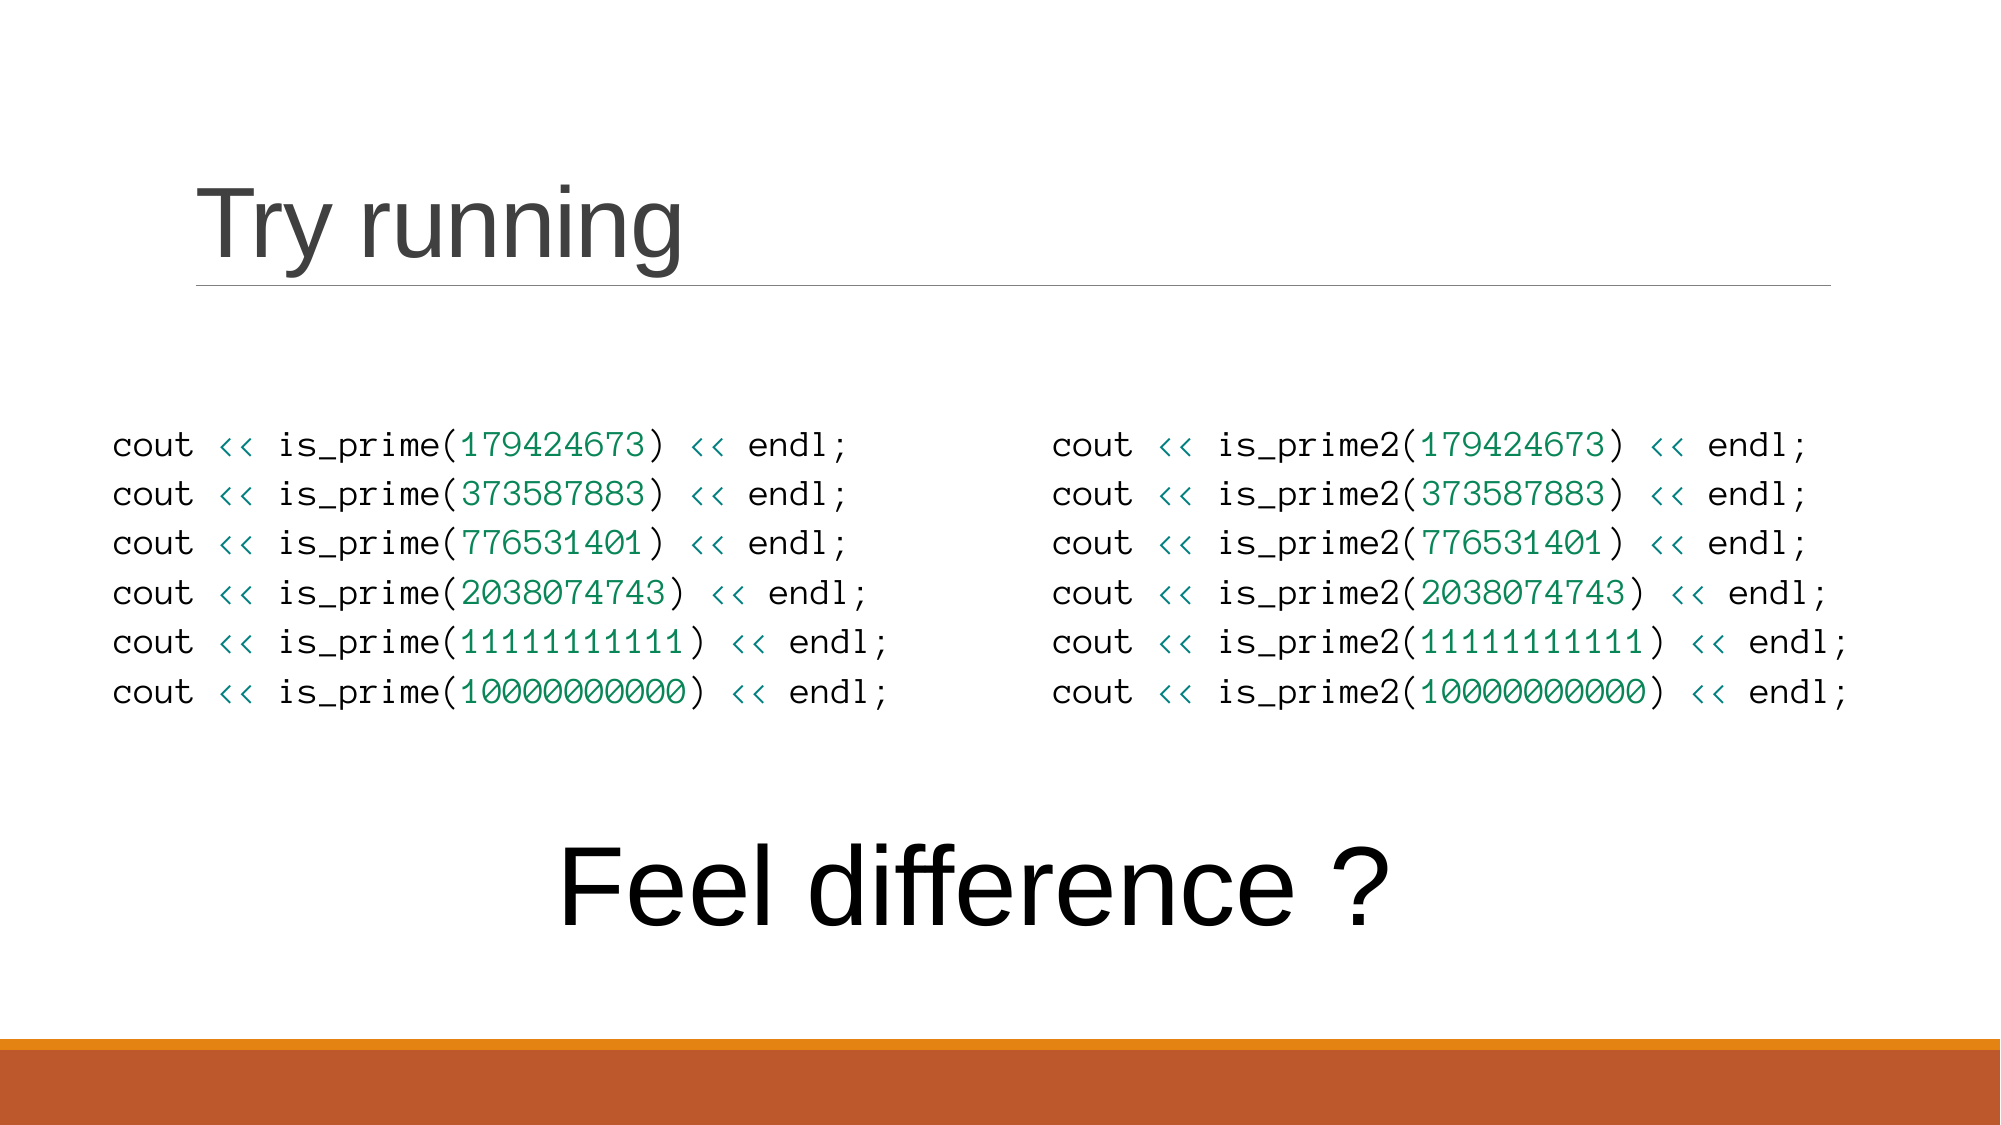

# Try running

cout << is_prime(179424673) << endl;
cout << is_prime(373587883) << endl;
cout << is_prime(776531401) << endl;
cout << is_prime(2038074743) << endl;
cout << is_prime(11111111111) << endl;
cout << is_prime(10000000000) << endl;

    cout << is_prime2(179424673) << endl;
    cout << is_prime2(373587883) << endl;
    cout << is_prime2(776531401) << endl;
    cout << is_prime2(2038074743) << endl;
    cout << is_prime2(11111111111) << endl;
    cout << is_prime2(10000000000) << endl;
Feel difference ?